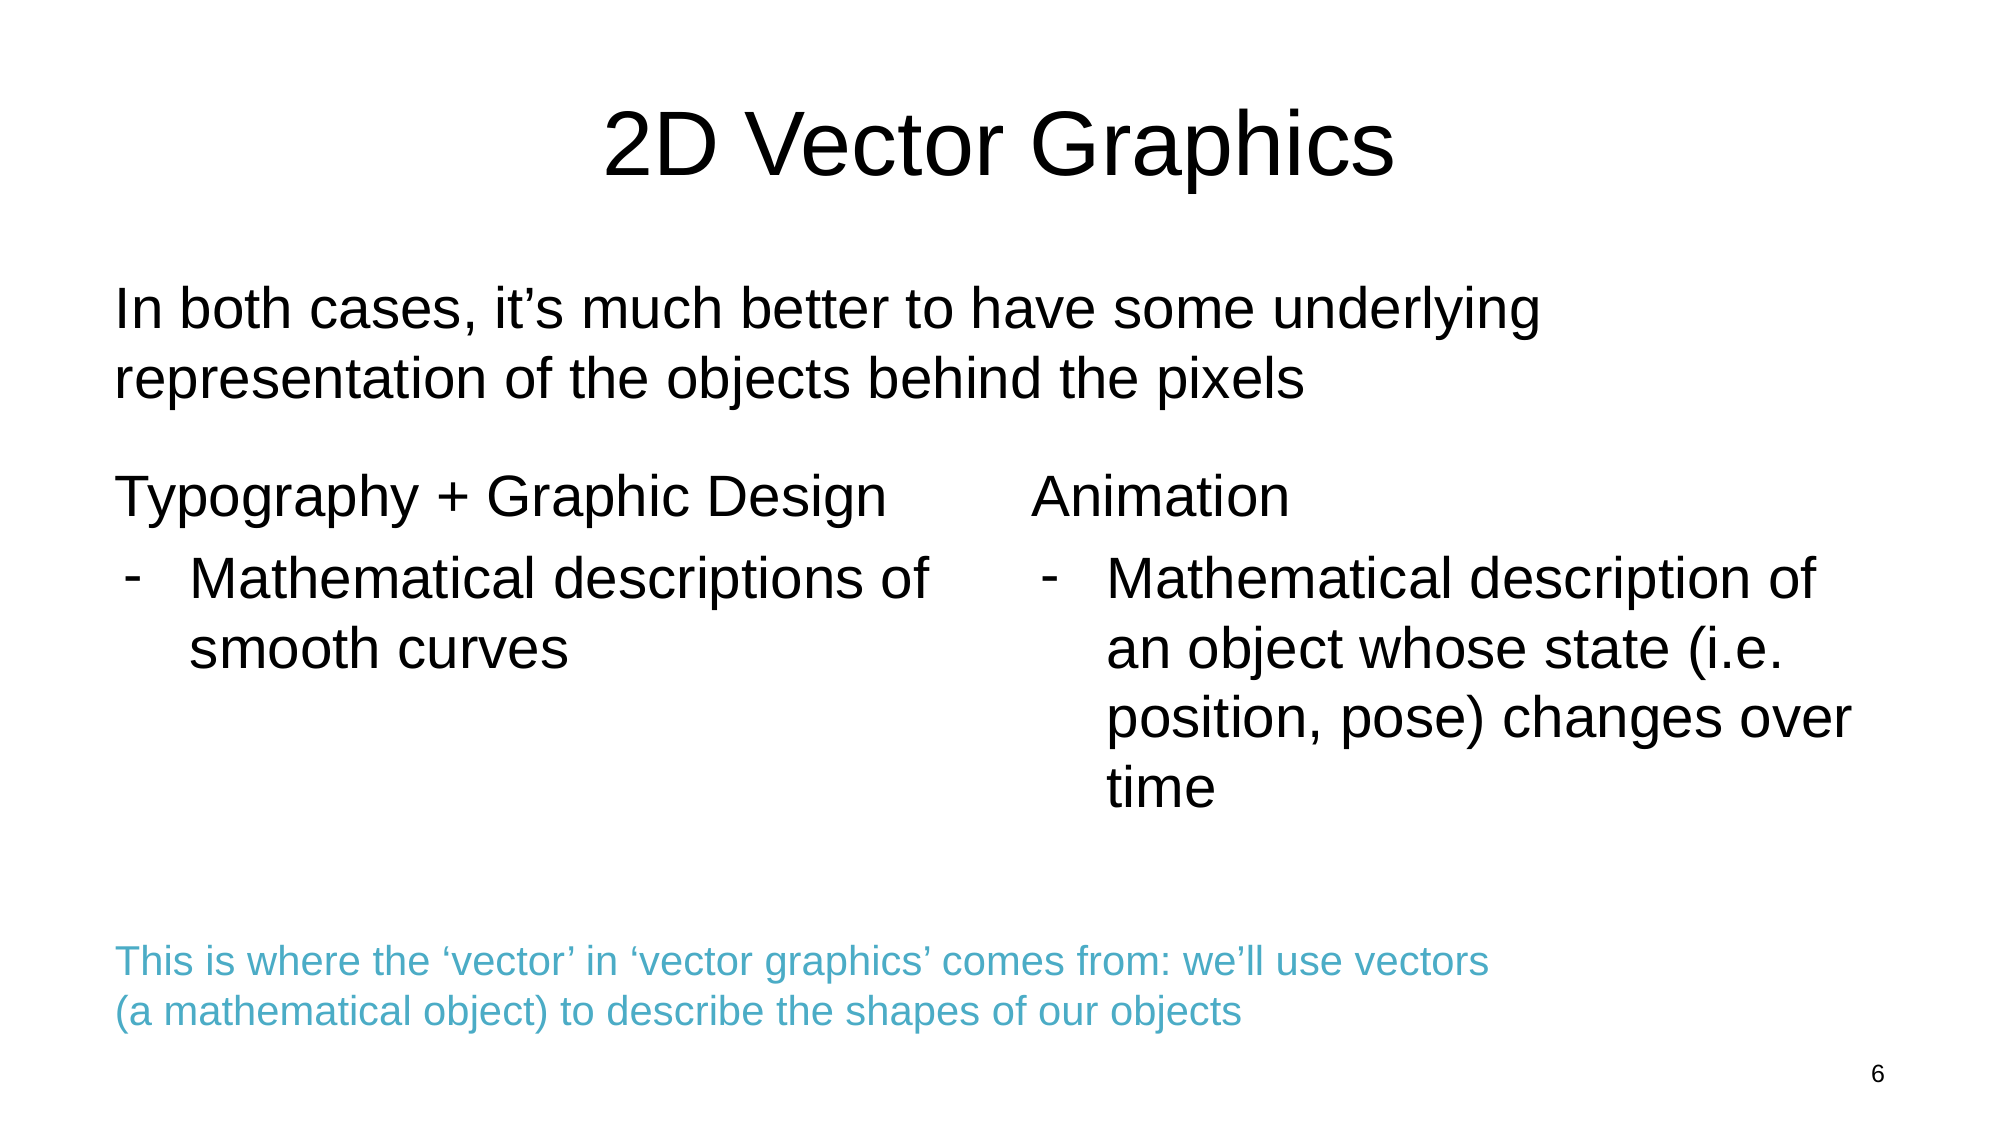

# 2D Vector Graphics
In both cases, it’s much better to have some underlying representation of the objects behind the pixels
Typography + Graphic Design
Mathematical descriptions of smooth curves
Animation
Mathematical description of an object whose state (i.e. position, pose) changes over time
This is where the ‘vector’ in ‘vector graphics’ comes from: we’ll use vectors
(a mathematical object) to describe the shapes of our objects
6